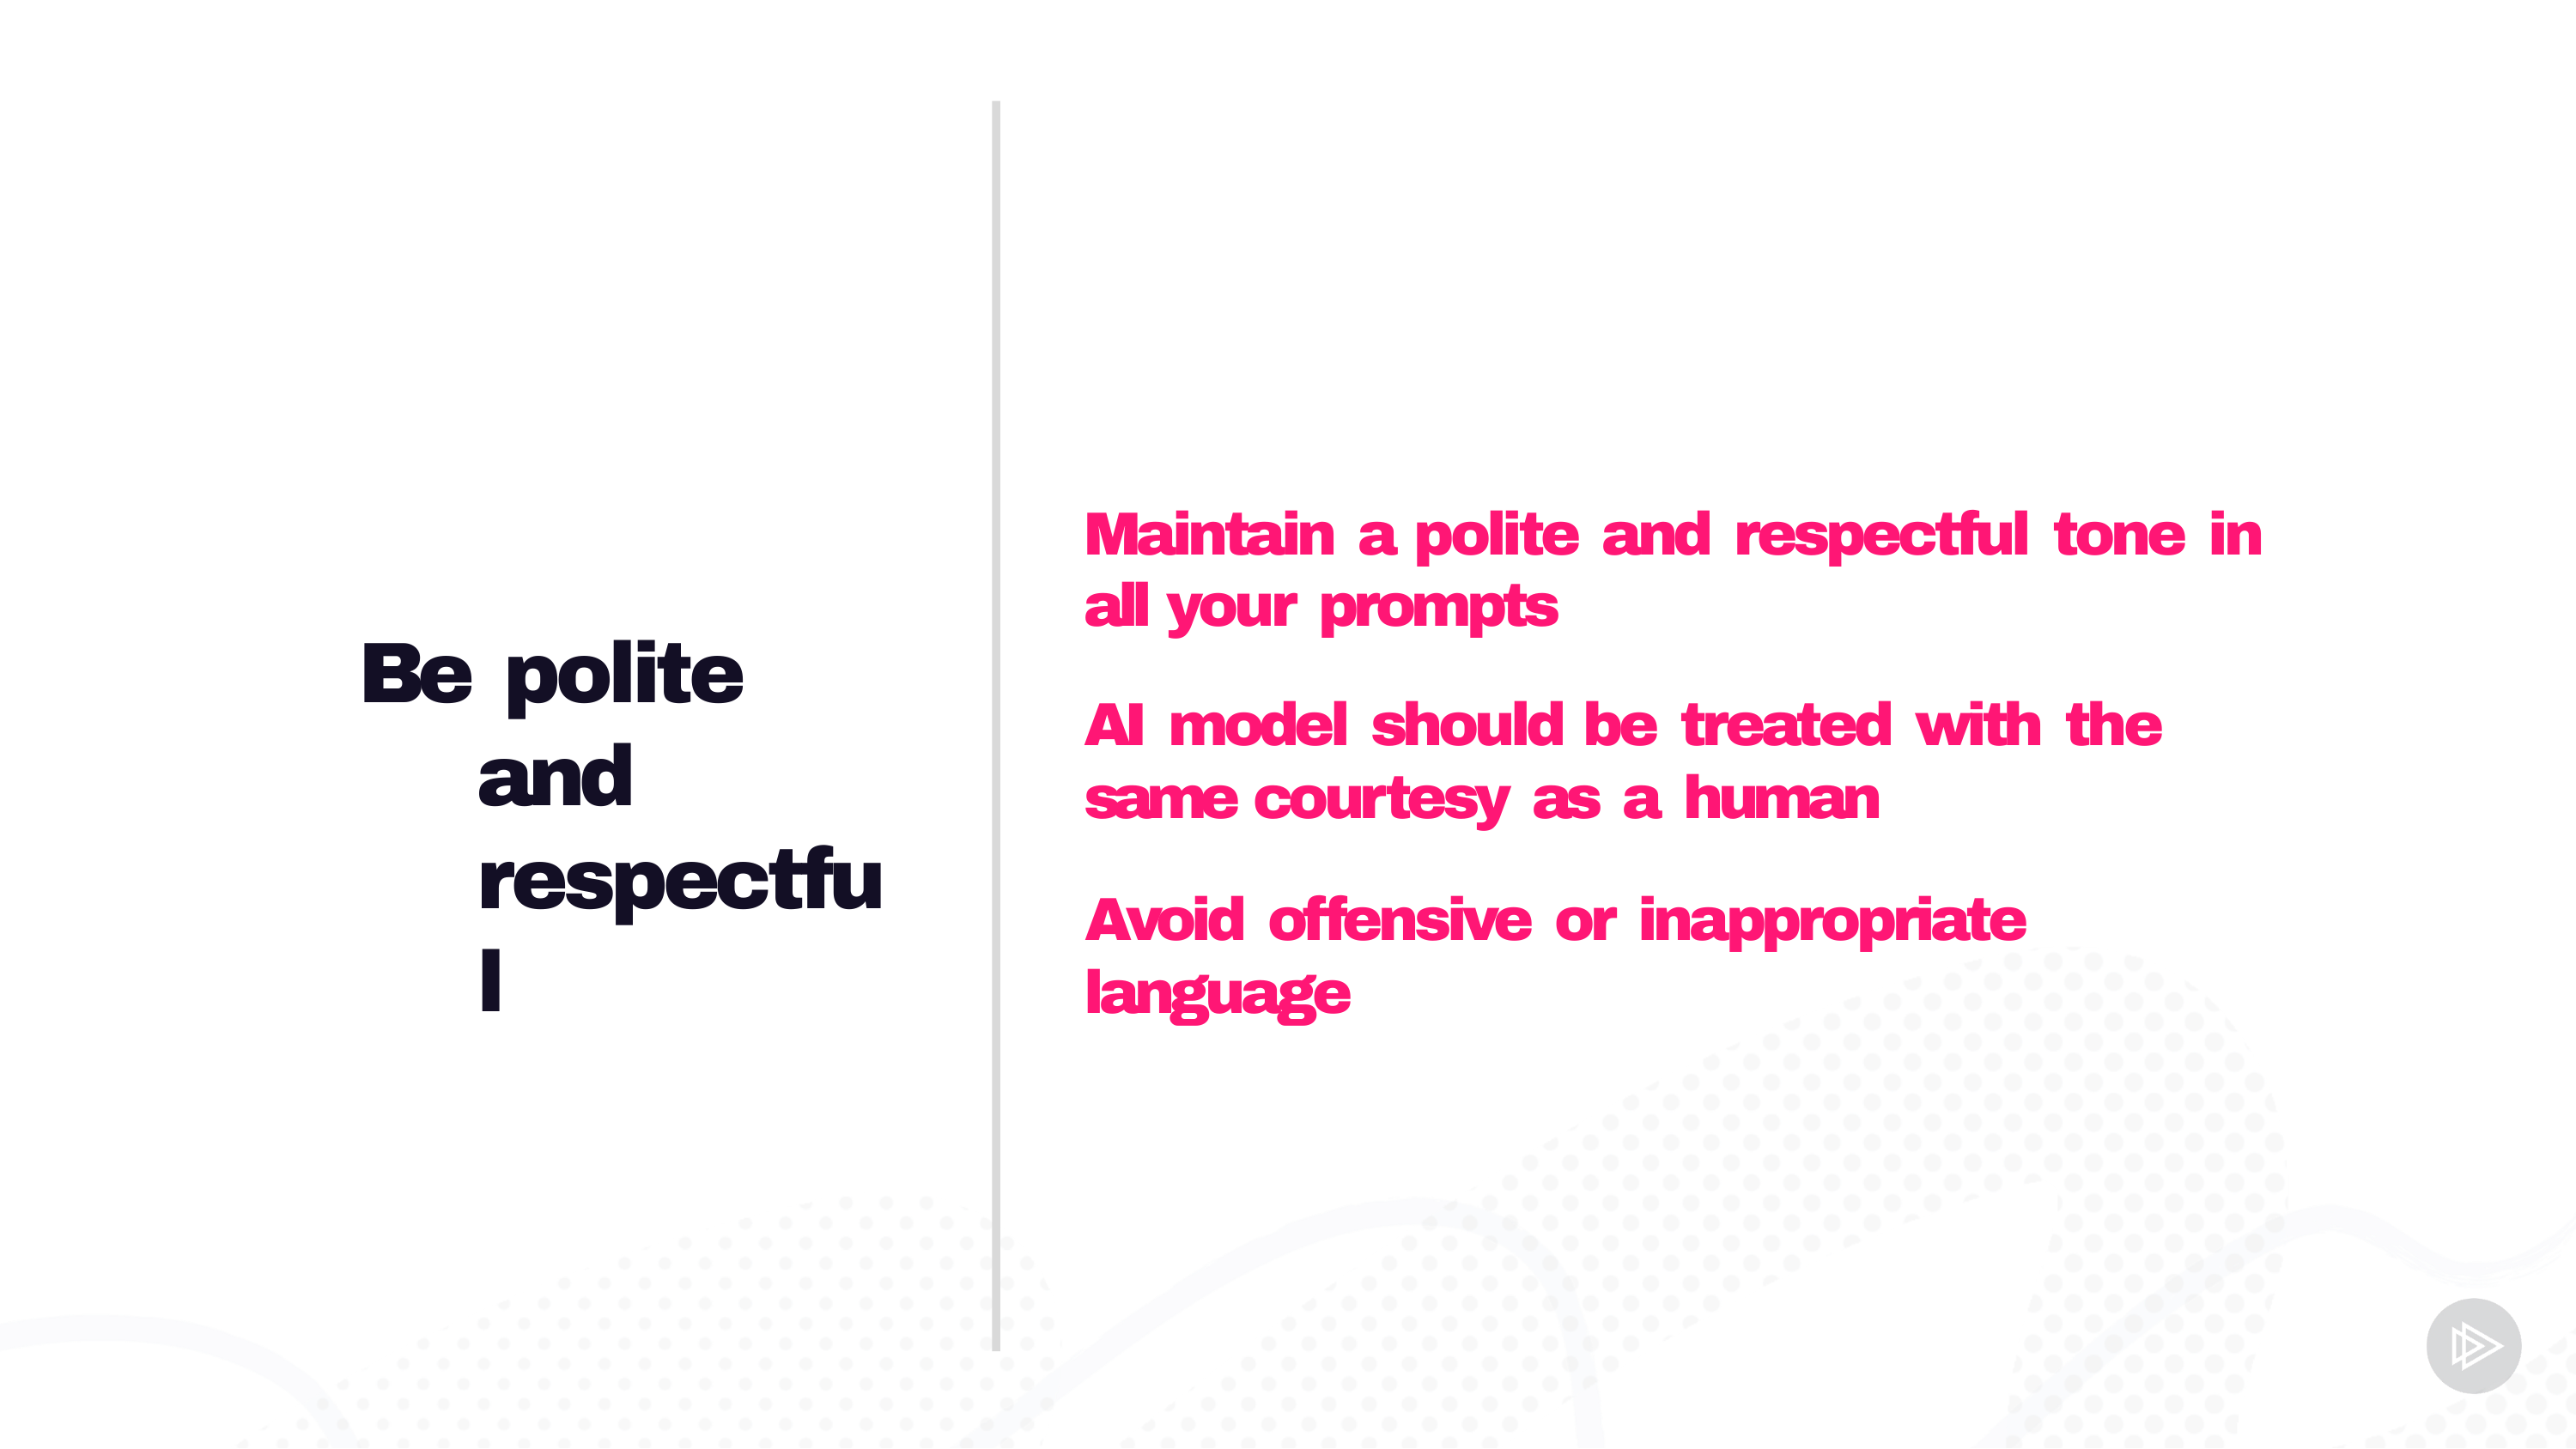

# Maintain a polite and respectful tone in all your prompts
Be polite and respectful
AI model should be treated with the same courtesy as a human
Avoid offensive or inappropriate language